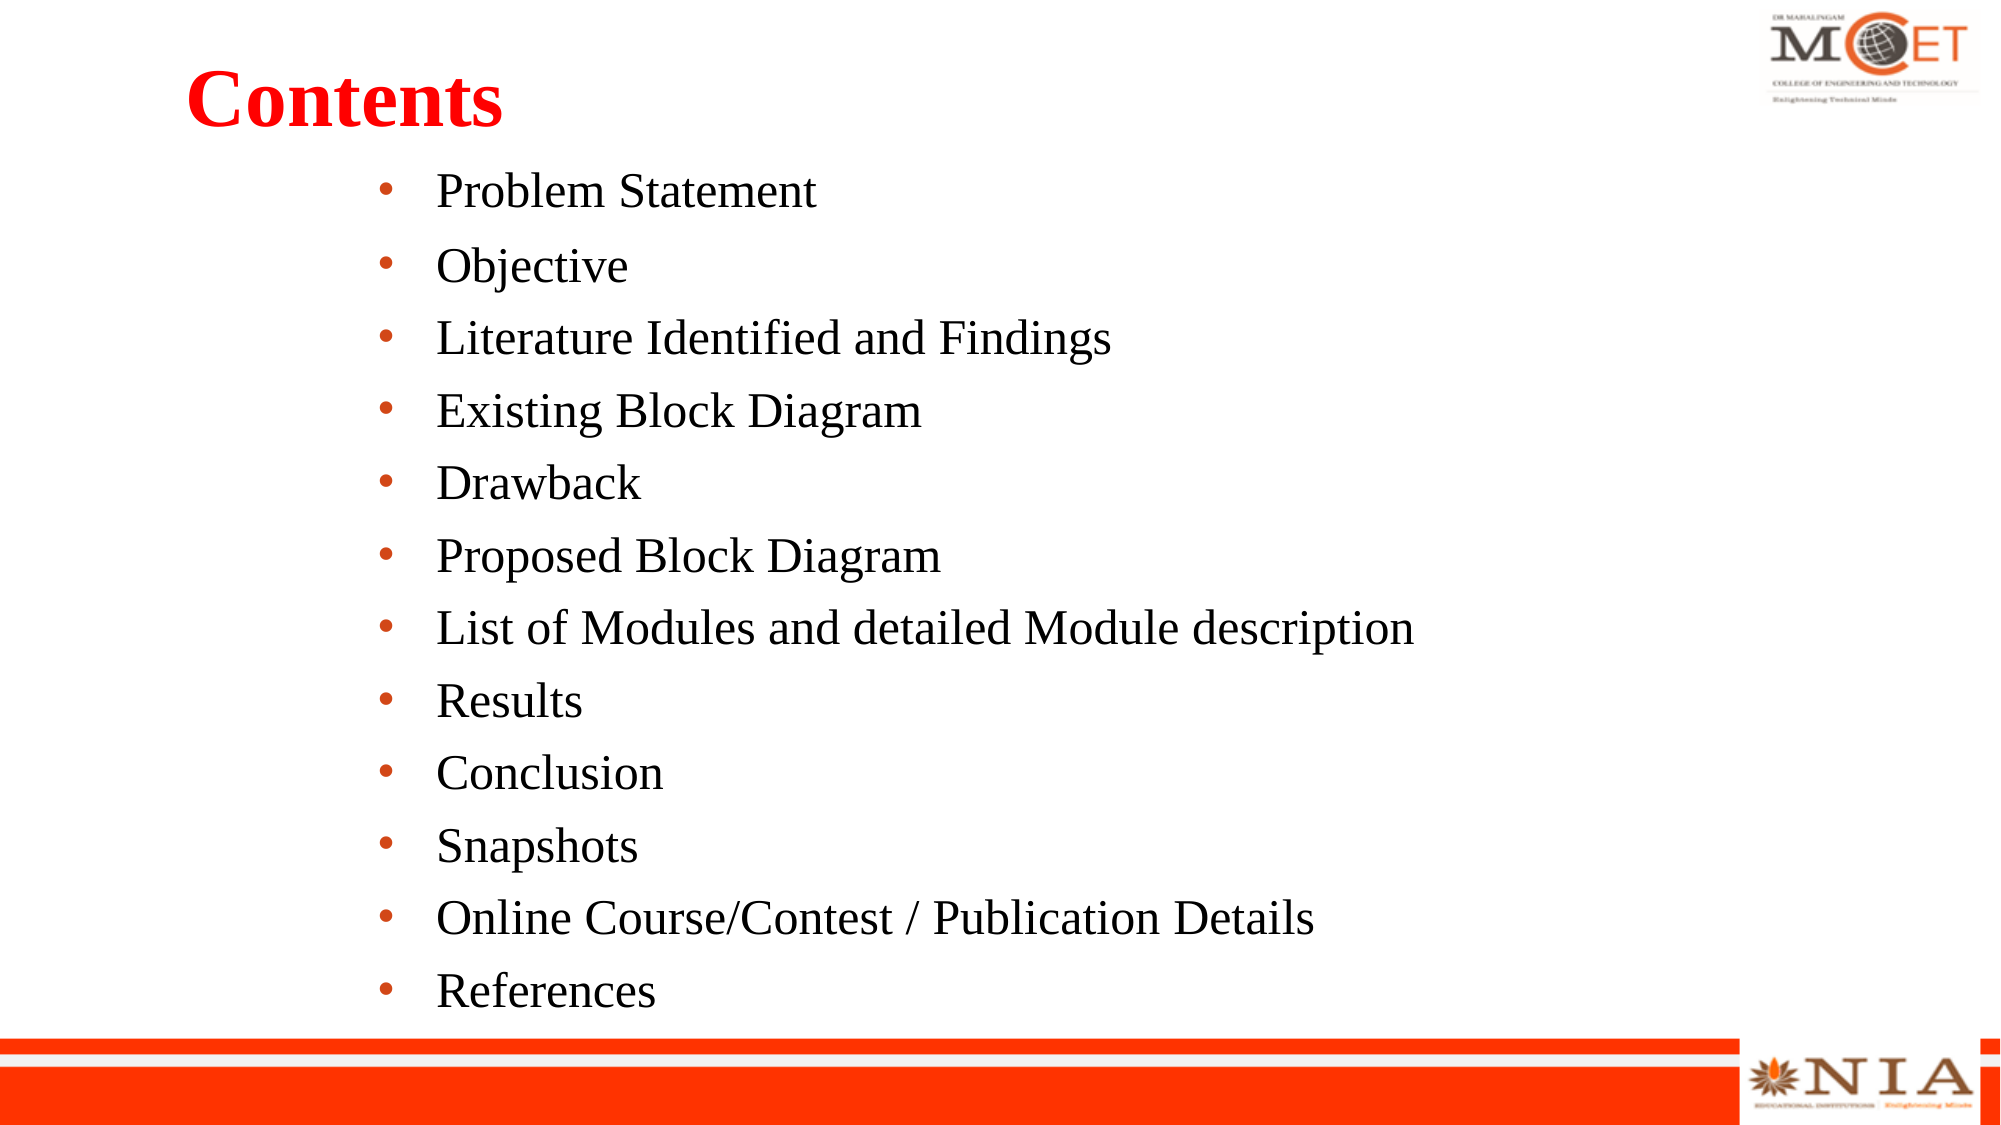

# Contents
Problem Statement
Objective
Literature Identified and Findings
Existing Block Diagram
Drawback
Proposed Block Diagram
List of Modules and detailed Module description
Results
Conclusion
Snapshots
Online Course/Contest / Publication Details
References